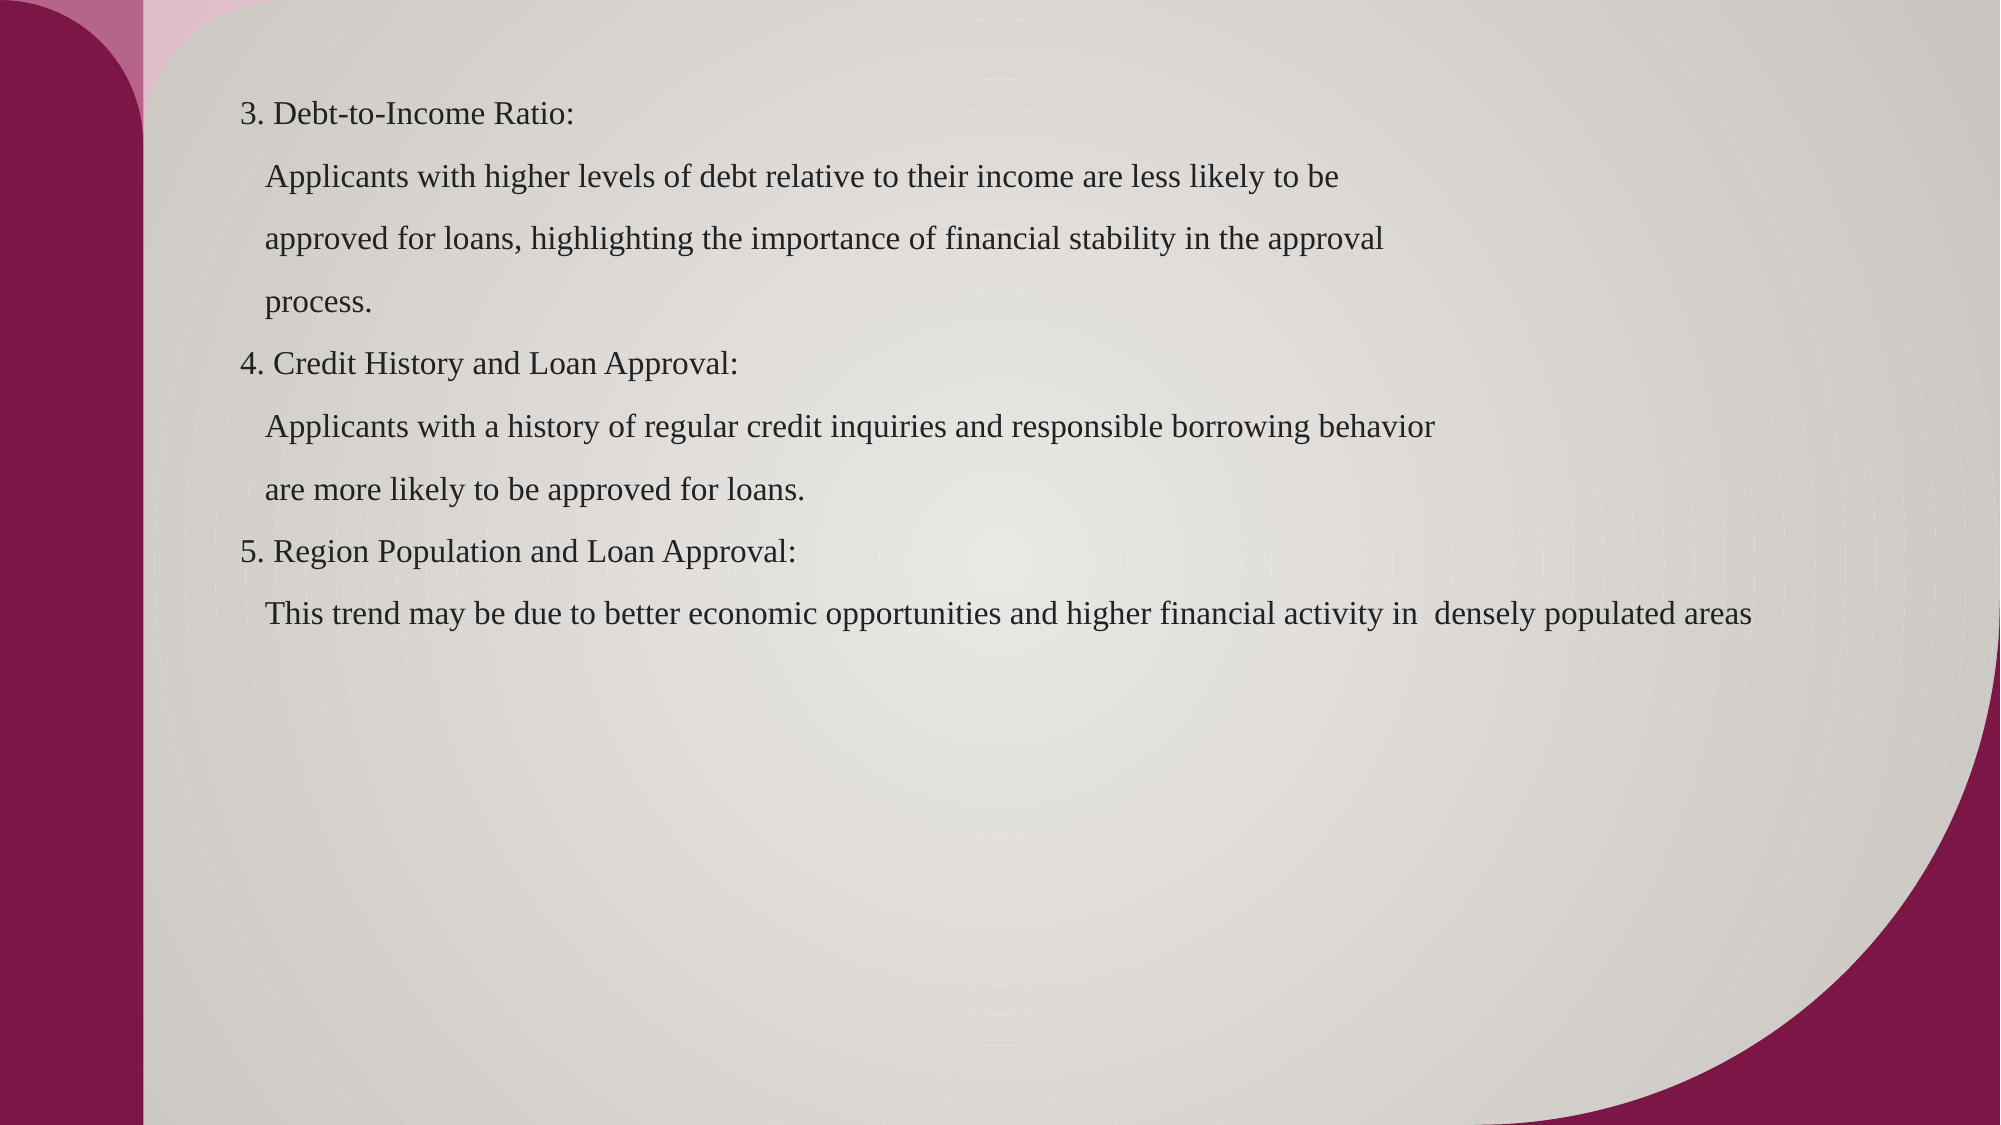

3. Debt-to-Income Ratio:
   Applicants with higher levels of debt relative to their income are less likely to be
   approved for loans, highlighting the importance of financial stability in the approval
   process.
4. Credit History and Loan Approval:
   Applicants with a history of regular credit inquiries and responsible borrowing behavior
   are more likely to be approved for loans.
5. Region Population and Loan Approval:
   This trend may be due to better economic opportunities and higher financial activity in  densely populated areas